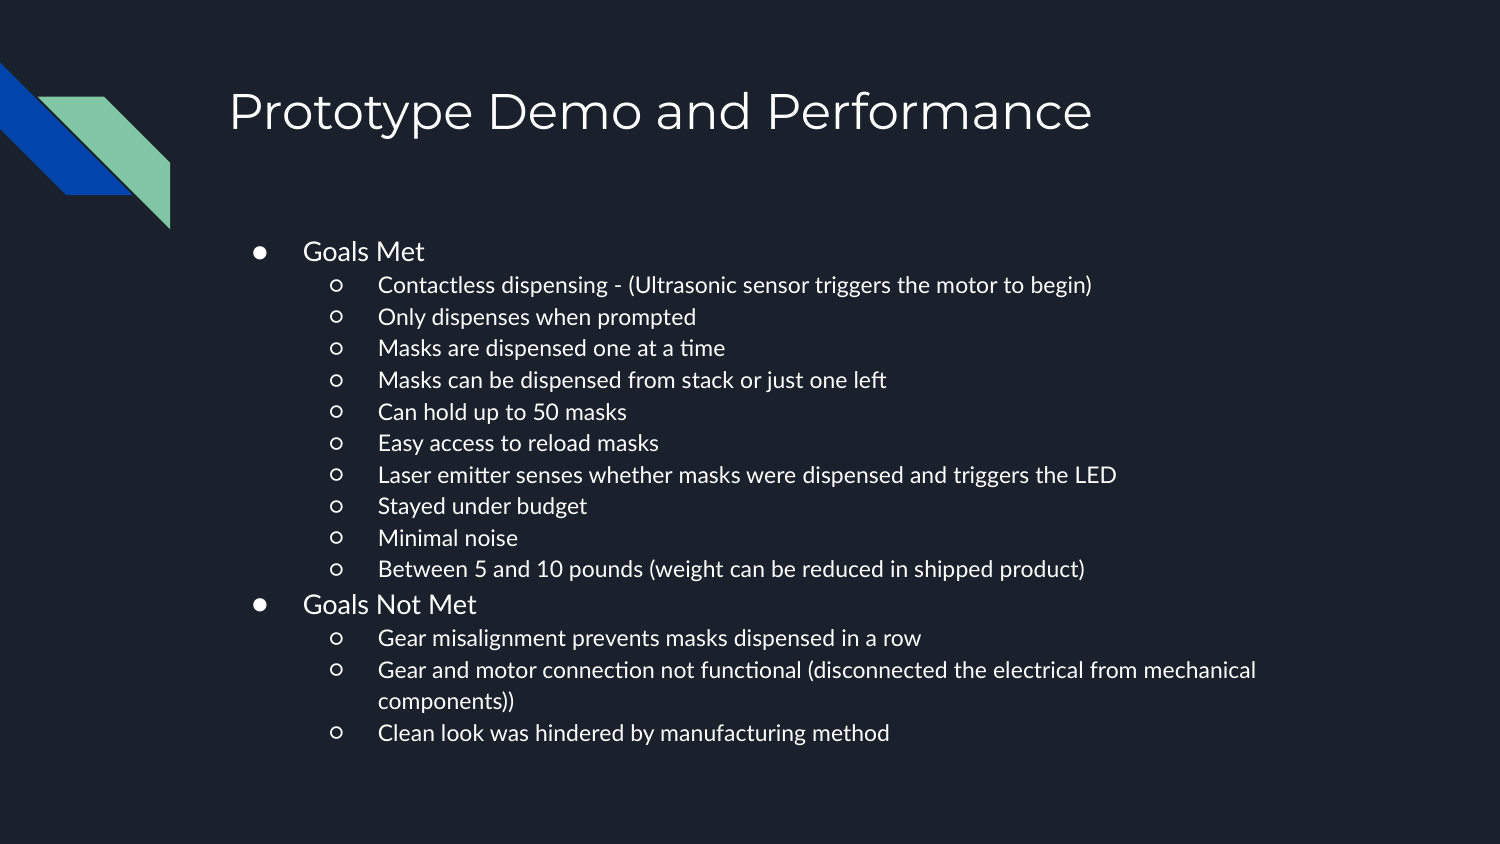

# Prototype Demo and Performance
Goals Met
Contactless dispensing - (Ultrasonic sensor triggers the motor to begin)
Only dispenses when prompted
Masks are dispensed one at a time
Masks can be dispensed from stack or just one left
Can hold up to 50 masks
Easy access to reload masks
Laser emitter senses whether masks were dispensed and triggers the LED
Stayed under budget
Minimal noise
Between 5 and 10 pounds (weight can be reduced in shipped product)
Goals Not Met
Gear misalignment prevents masks dispensed in a row
Gear and motor connection not functional (disconnected the electrical from mechanical components))
Clean look was hindered by manufacturing method